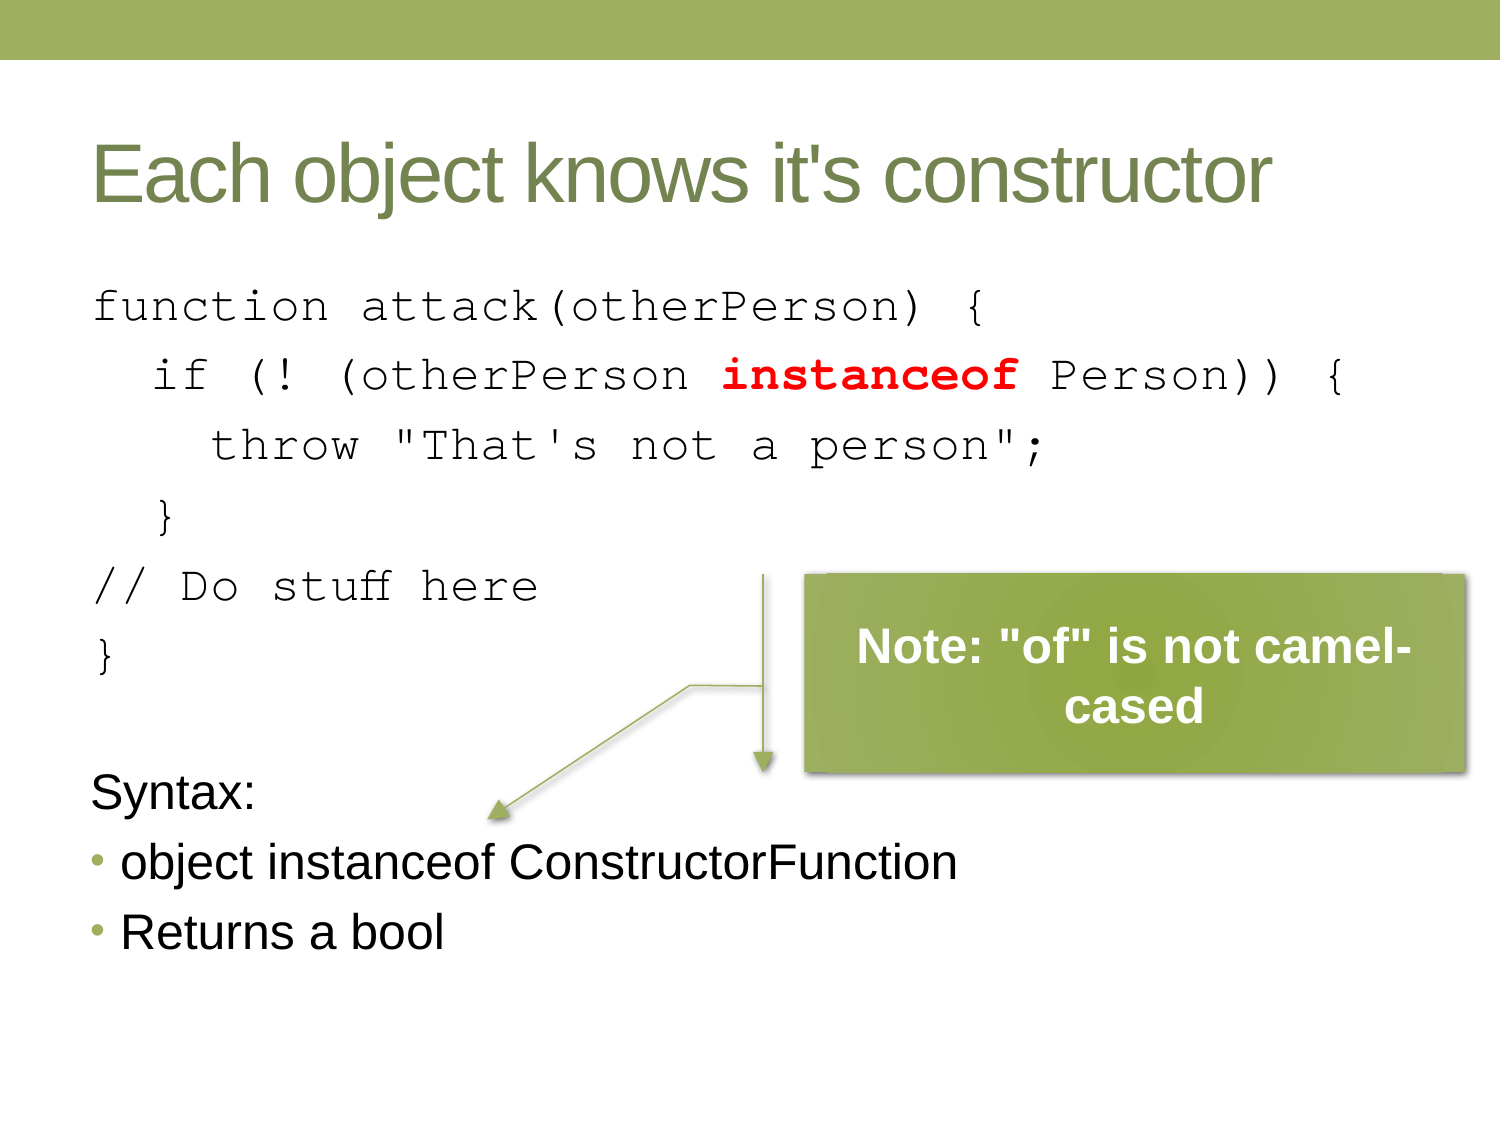

# Each object knows it's constructor
function attack(otherPerson) {
  if (! (otherPerson instanceof Person)) {
    throw "That's not a person";
  }
// Do stuff here
}

Syntax:
object instanceof ConstructorFunction
Returns a bool
Note: "of" is not camel-cased